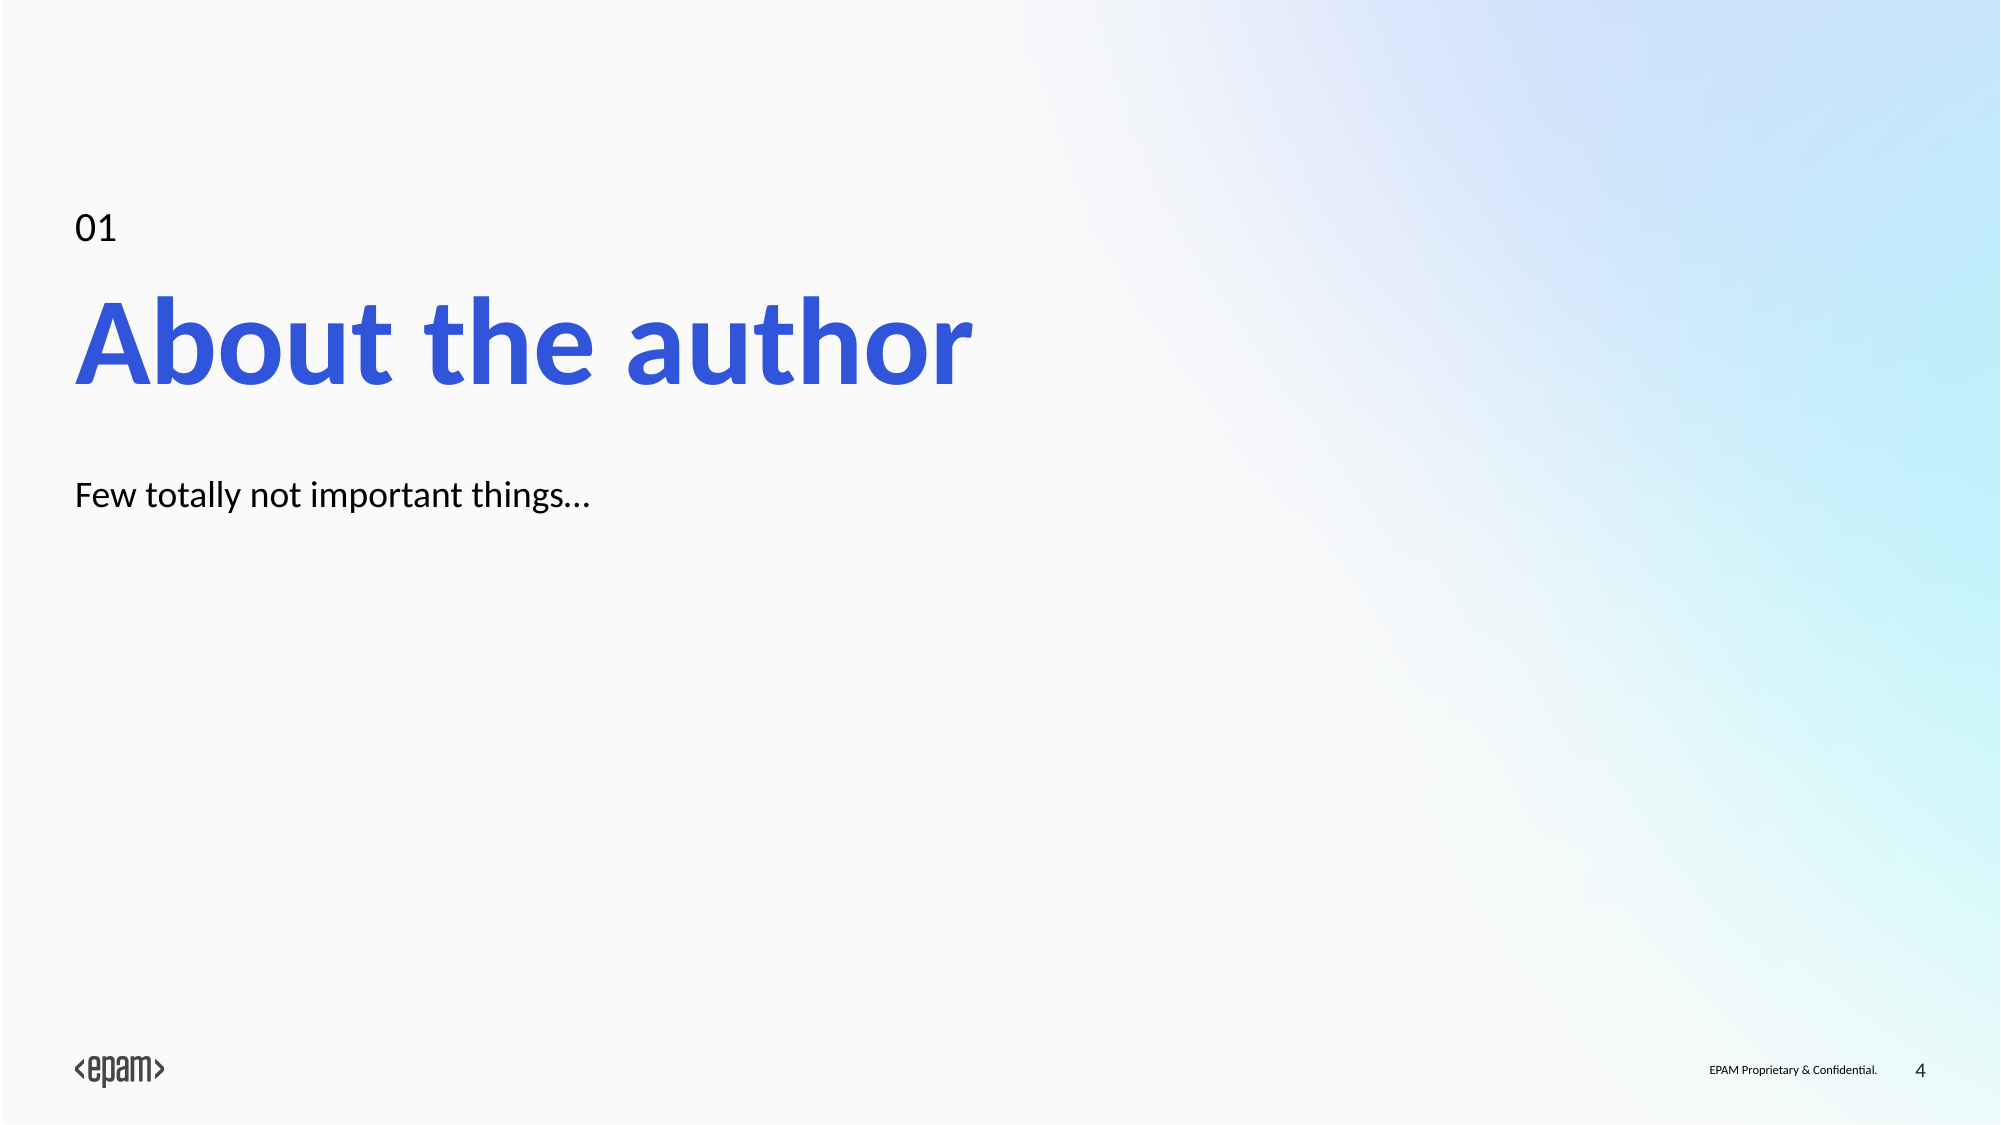

01
# About the author
Few totally not important things…